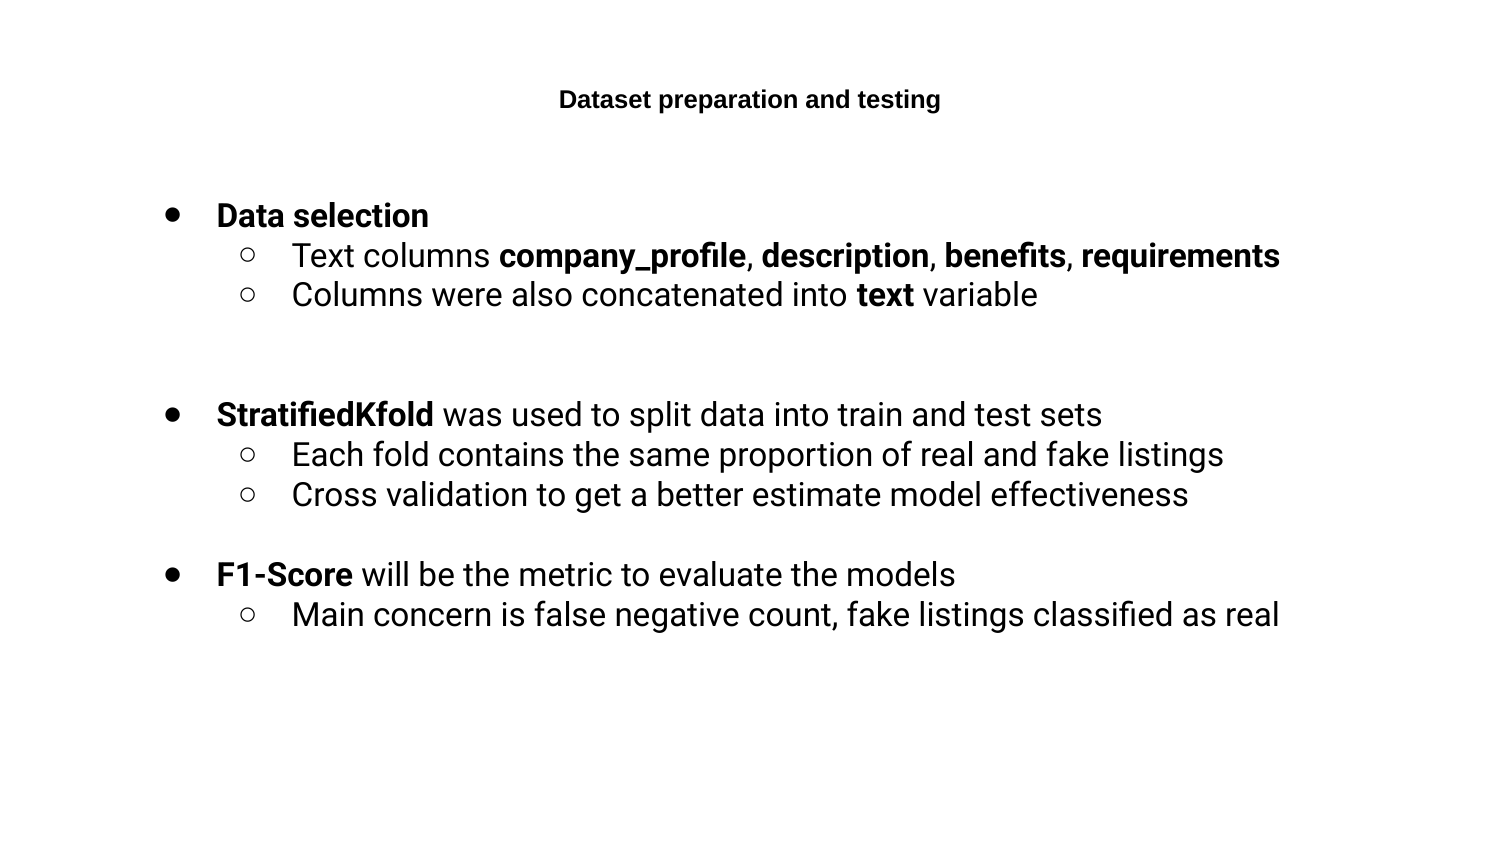

# Dataset preparation and testing
Data selection
Text columns company_profile, description, benefits, requirements
Columns were also concatenated into text variable

StratifiedKfold was used to split data into train and test sets
Each fold contains the same proportion of real and fake listings
Cross validation to get a better estimate model effectiveness

F1-Score will be the metric to evaluate the models
Main concern is false negative count, fake listings classified as real